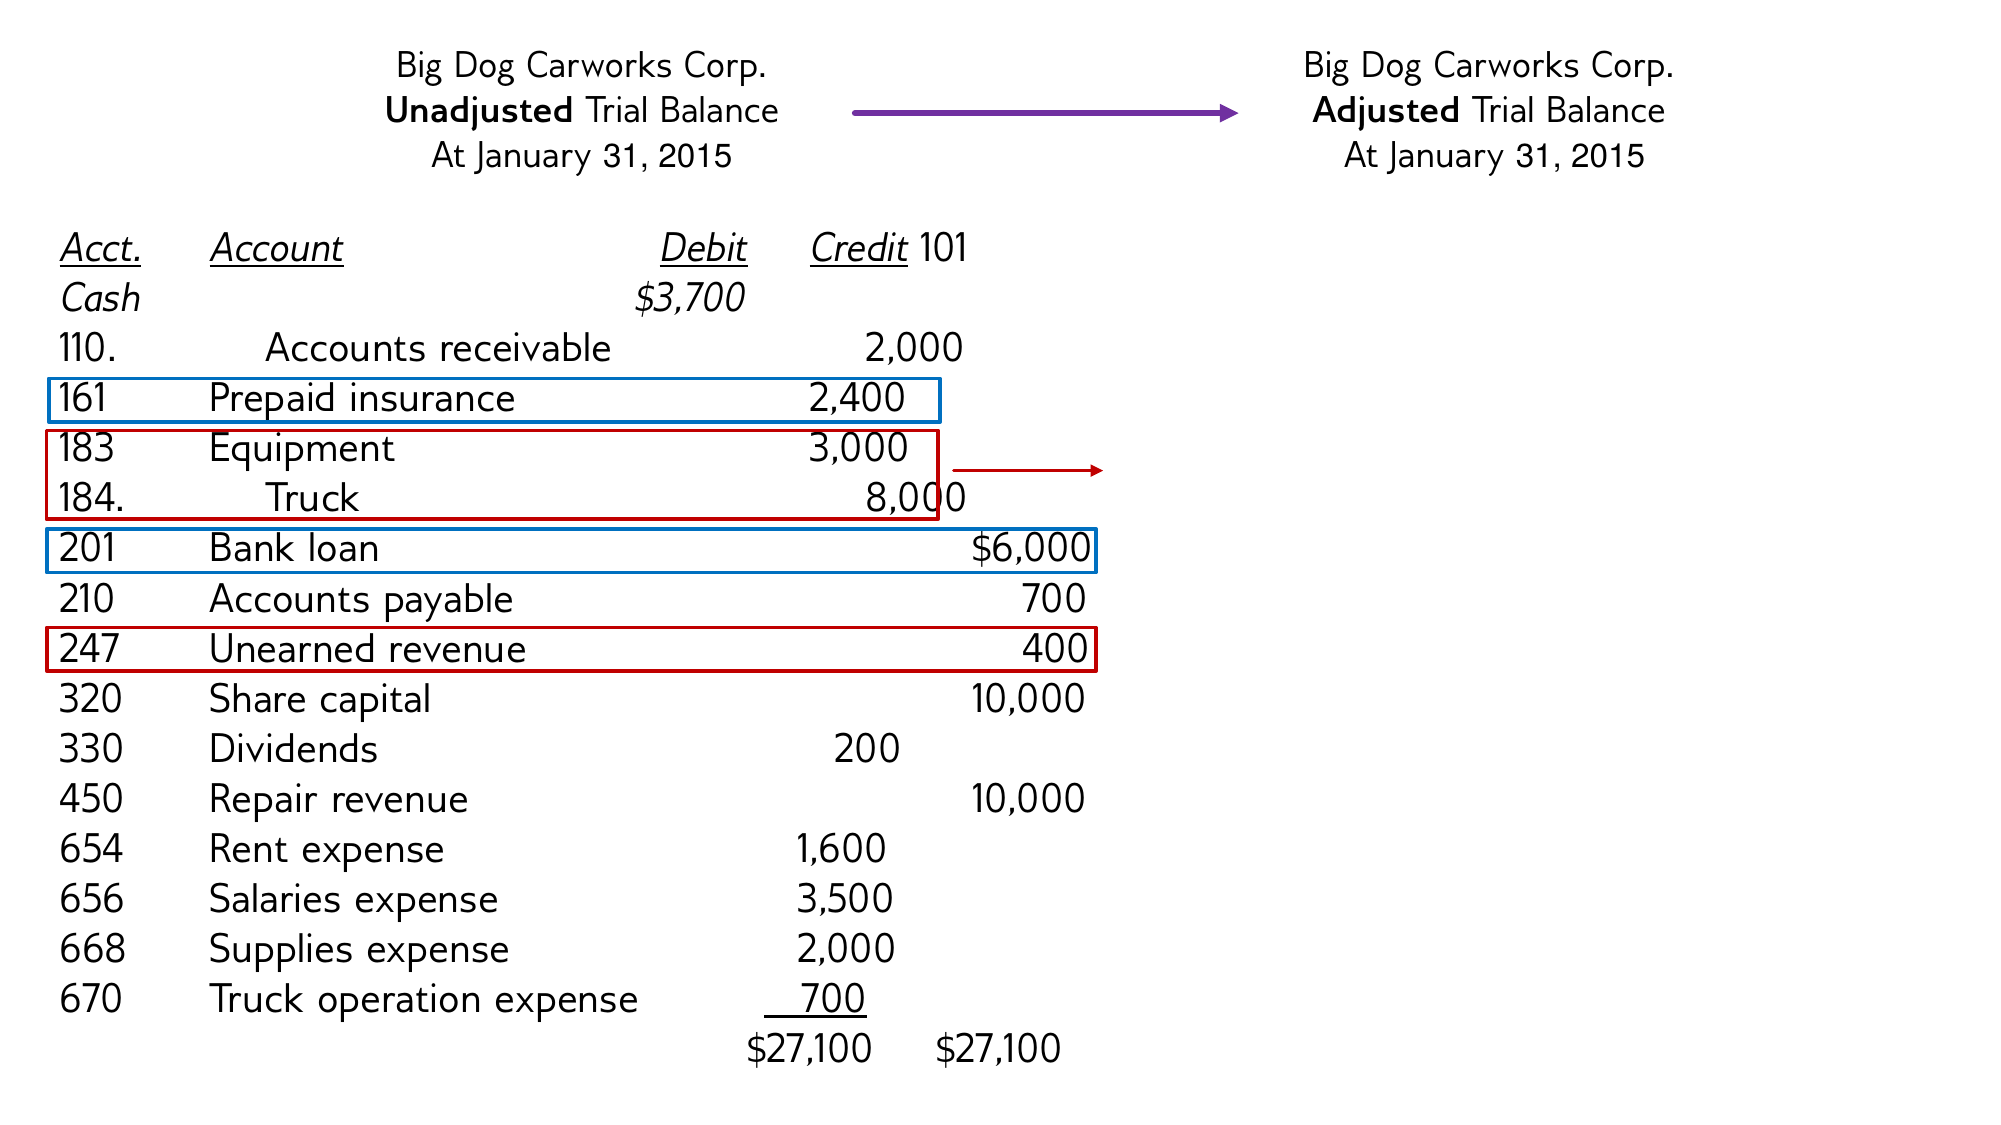

Big Dog Carworks Corp.
Unadjusted Trial Balance
At January 31, 2015

Acct.	Account			Debit 	Credit 101 	Cash 			          $3,700
 	Accounts receivable 	            2,000
161 	Prepaid insurance 	            2,400
183 	Equipment 		            3,000
 	Truck 			            8,000
201 	Bank loan 			             $6,000
210 	Accounts payable 			     700
247 	Unearned revenue 			     400
320 	Share capital 			             10,000
330 	Dividends 		              200
450 	Repair revenue 			             10,000
654 	Rent expense 		           1,600
656 	Salaries expense 	           3,500
668 	Supplies expense 	           2,000
670 	Truck operation expense             700
				       $27,100     $27,100
Big Dog Carworks Corp.
Adjusted Trial Balance
At January 31, 2015